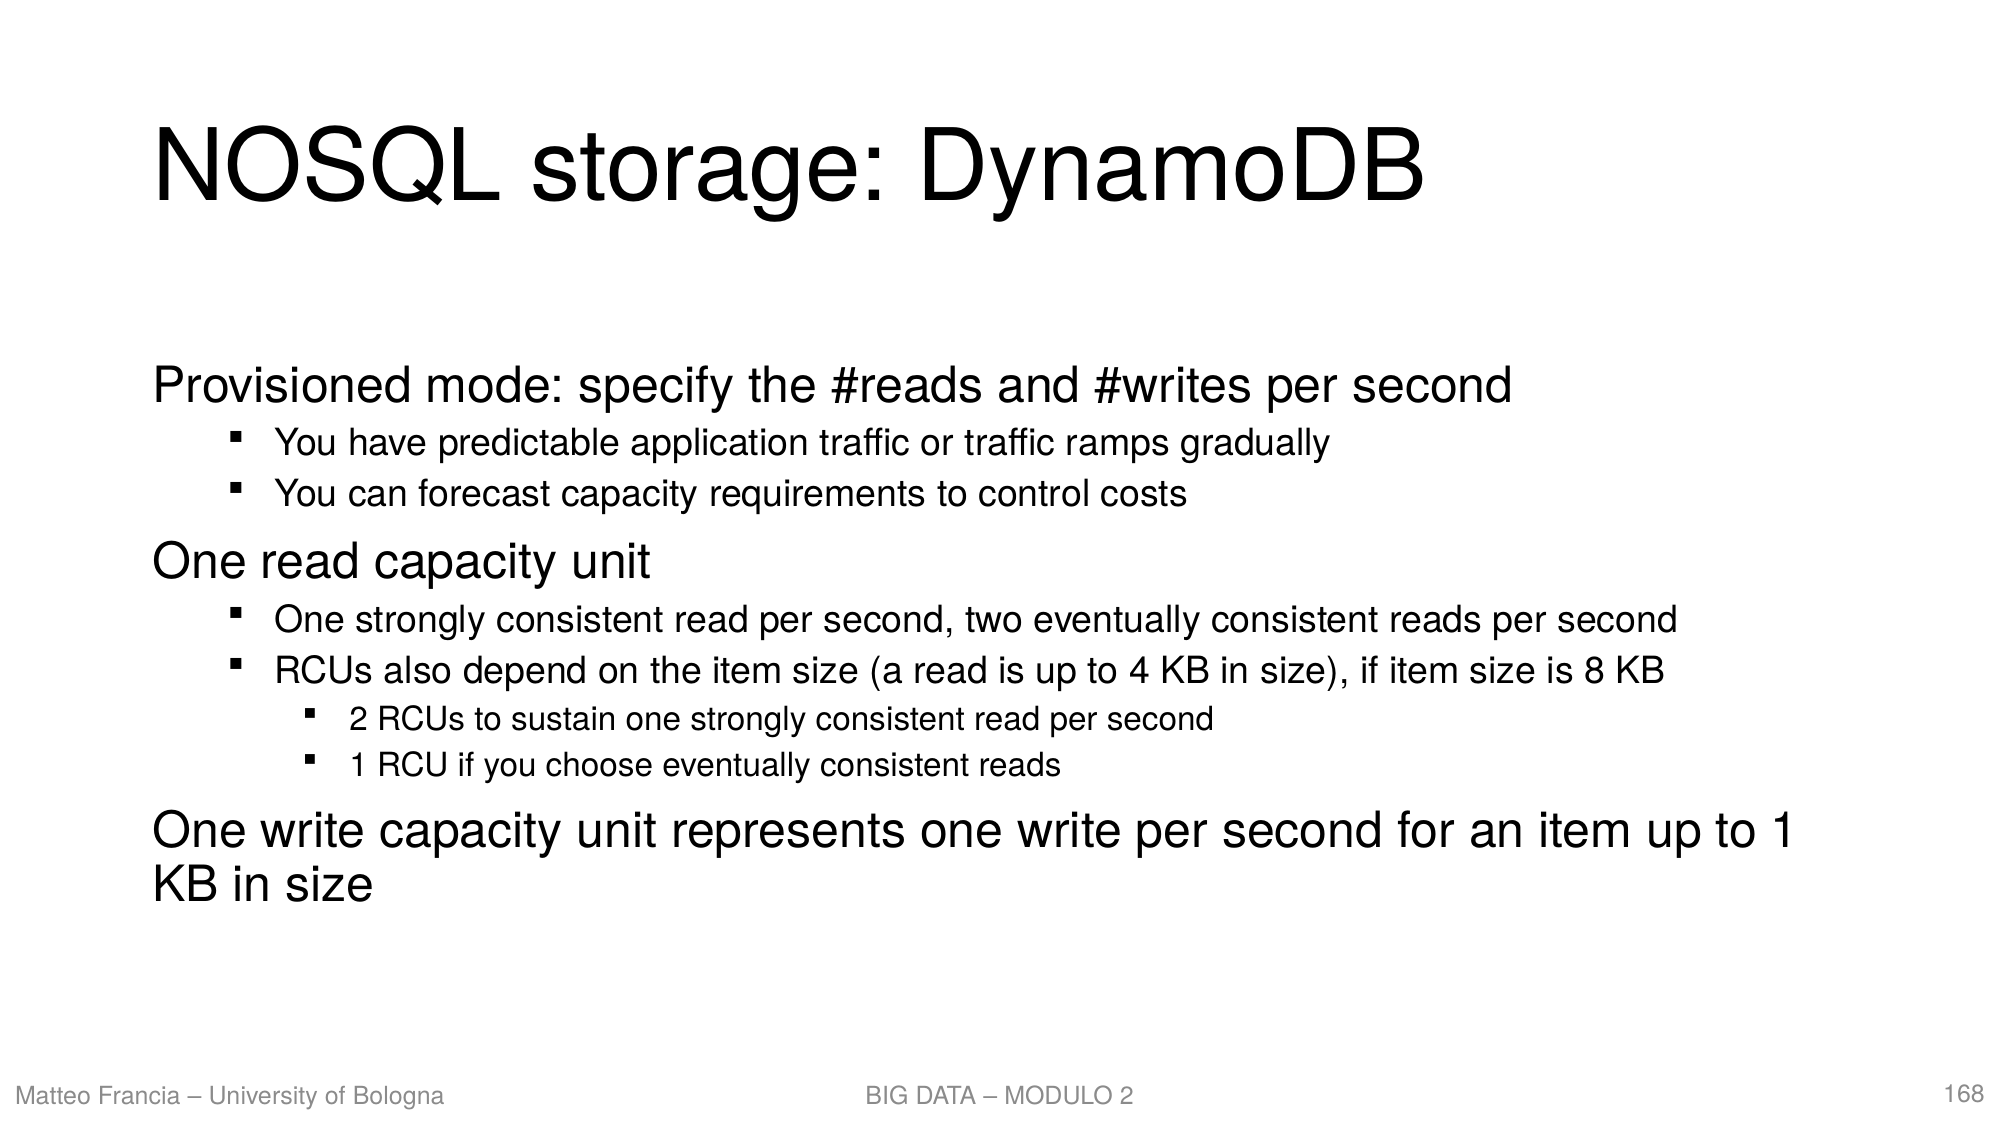

# NOSQL storage: DynamoDB
Provisioned mode: specify the #reads and #writes per second
You have predictable application traffic or traffic ramps gradually
You can forecast capacity requirements to control costs
One read capacity unit
One strongly consistent read per second, two eventually consistent reads per second
RCUs also depend on the item size (a read is up to 4 KB in size), if item size is 8 KB
2 RCUs to sustain one strongly consistent read per second
1 RCU if you choose eventually consistent reads
One write capacity unit represents one write per second for an item up to 1 KB in size

168
Matteo Francia – University of Bologna